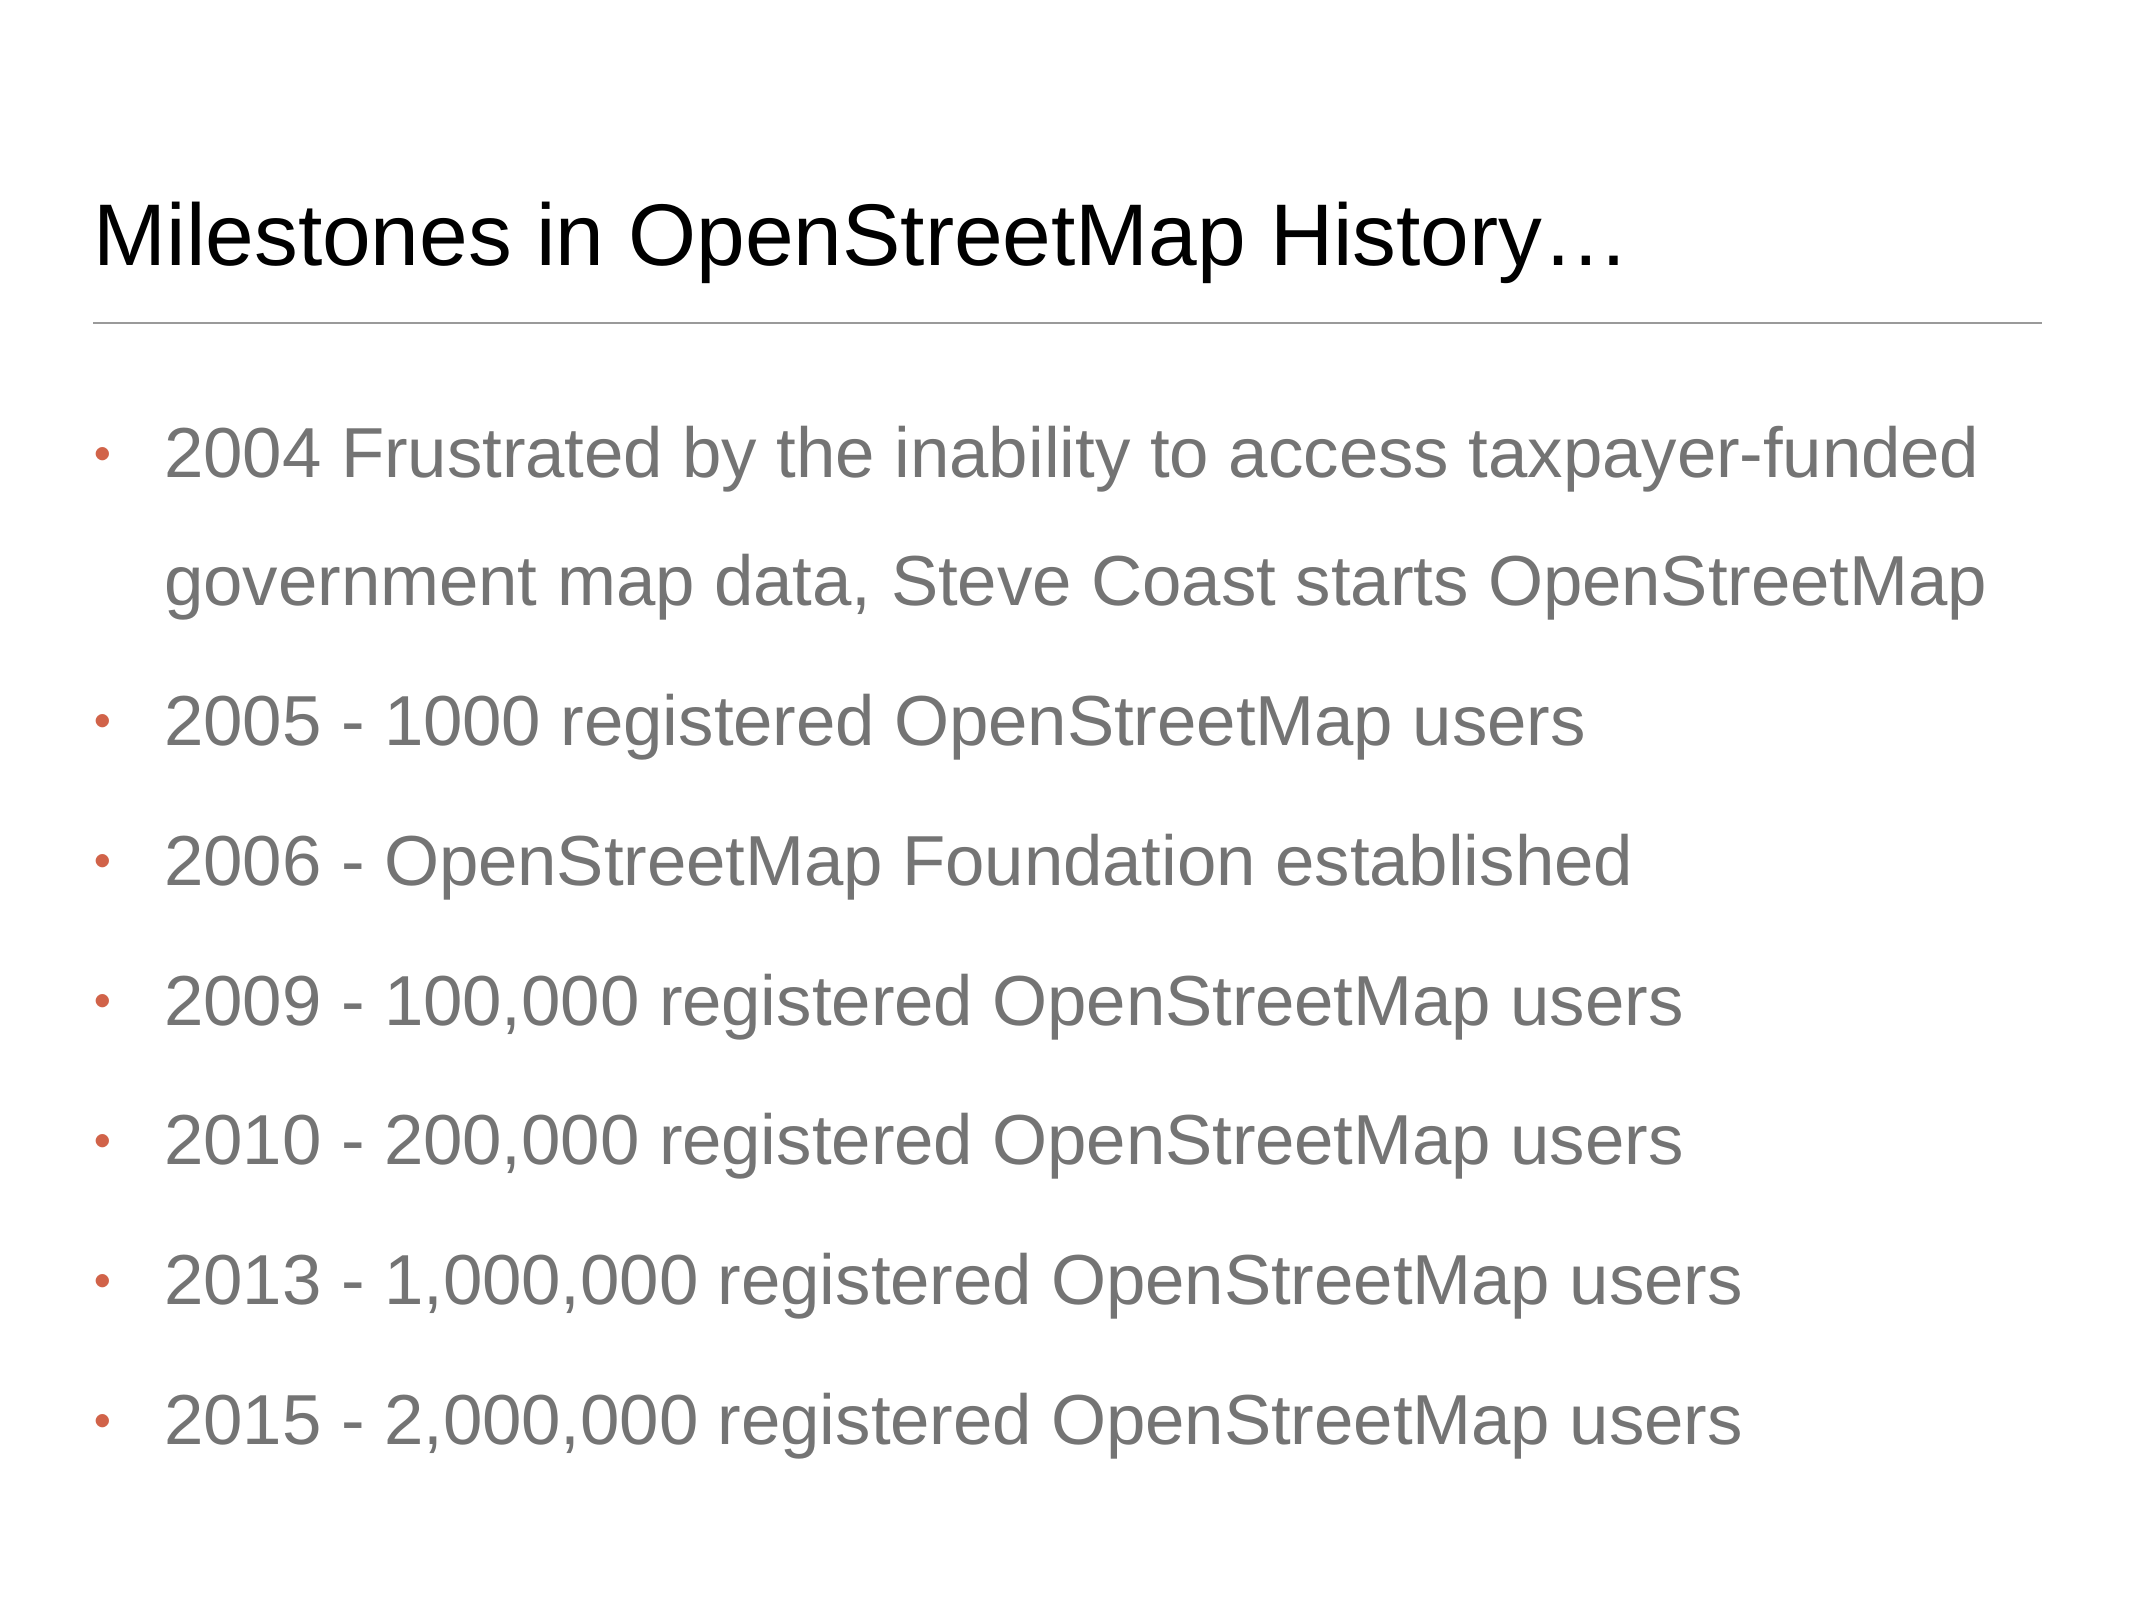

# Milestones in OpenStreetMap History…
2004 Frustrated by the inability to access taxpayer-funded government map data, Steve Coast starts OpenStreetMap
2005 - 1000 registered OpenStreetMap users
2006 - OpenStreetMap Foundation established
2009 - 100,000 registered OpenStreetMap users
2010 - 200,000 registered OpenStreetMap users
2013 - 1,000,000 registered OpenStreetMap users
2015 - 2,000,000 registered OpenStreetMap users
4